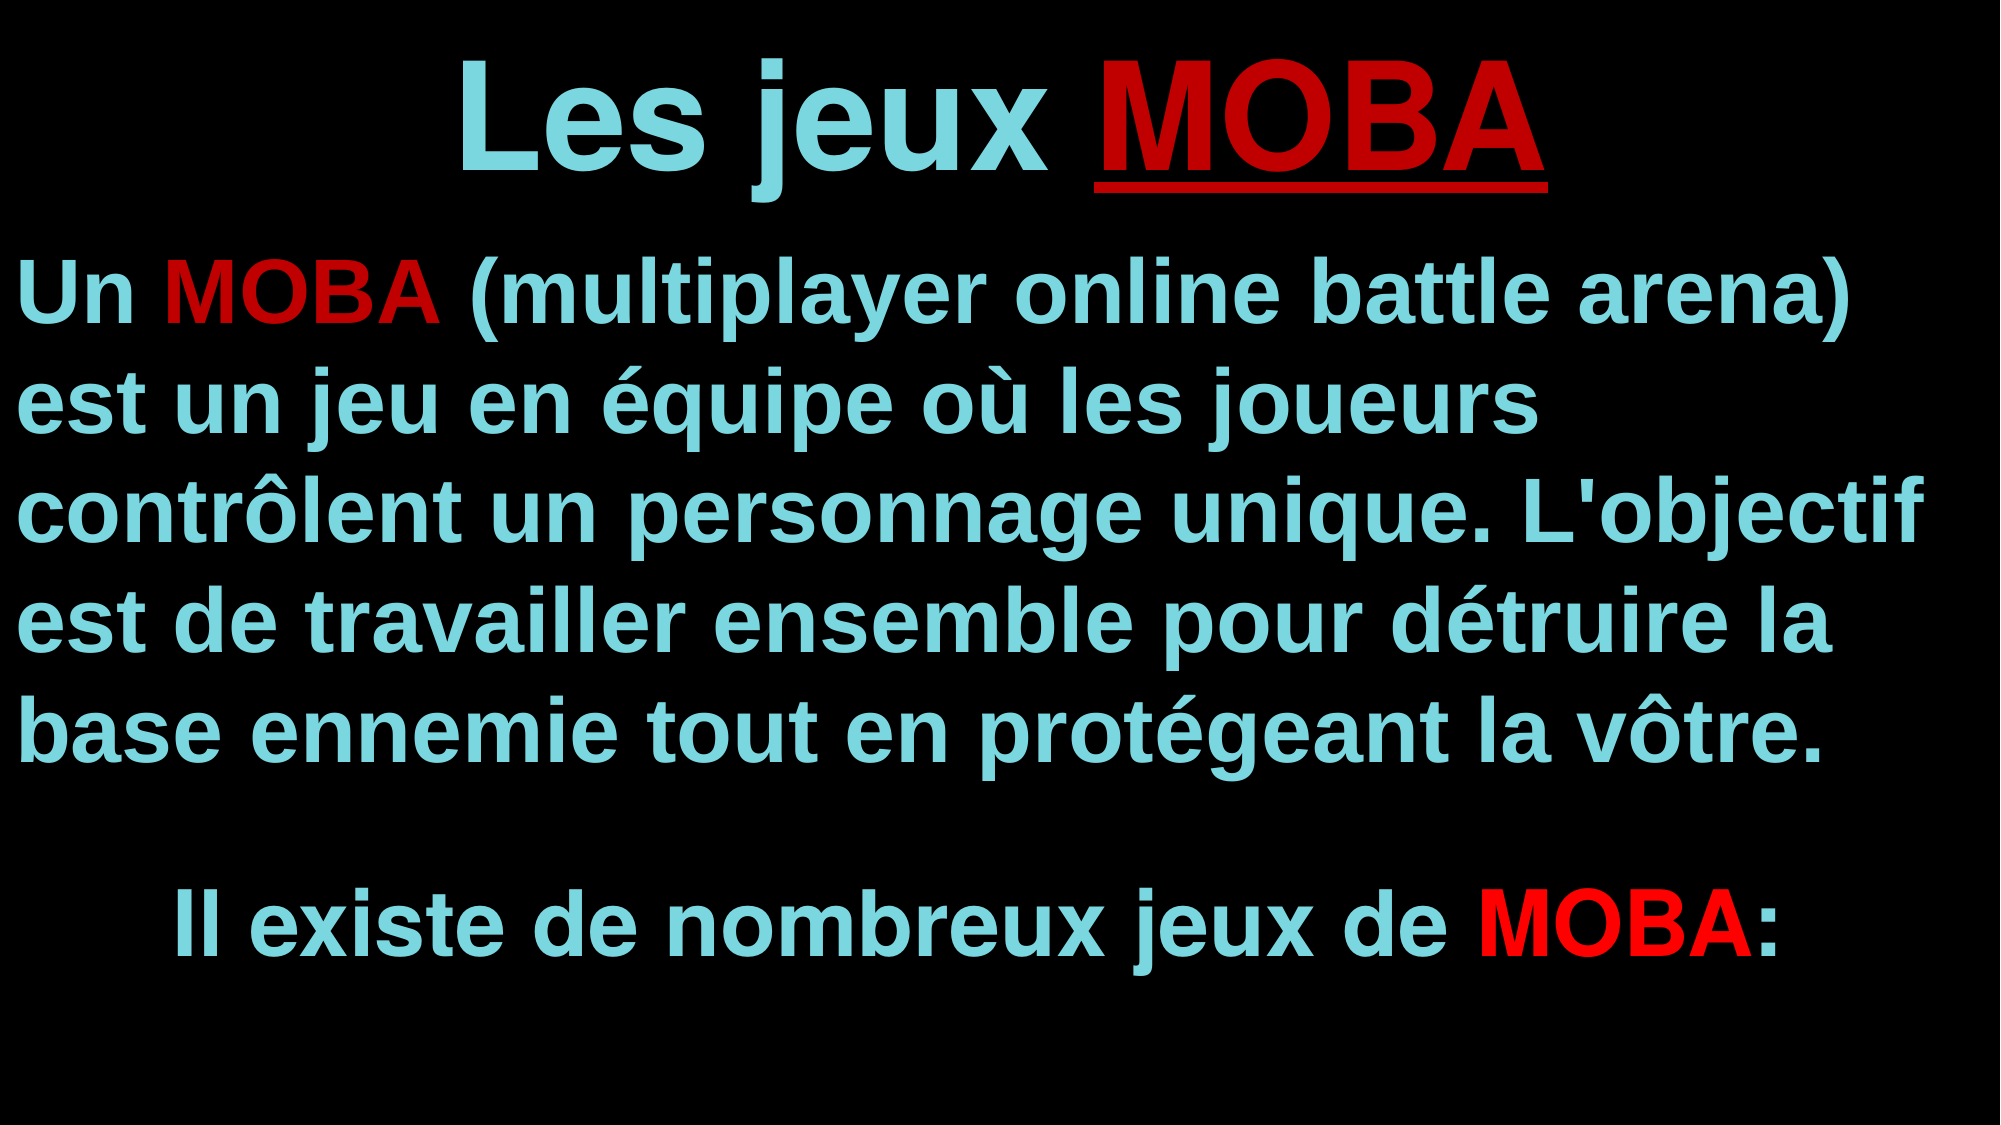

# Les jeux MOBA
Un MOBA (multiplayer online battle arena) est un jeu en équipe où les joueurs contrôlent un personnage unique. L'objectif est de travailler ensemble pour détruire la base ennemie tout en protégeant la vôtre.

Il existe de nombreux jeux de MOBA:
15